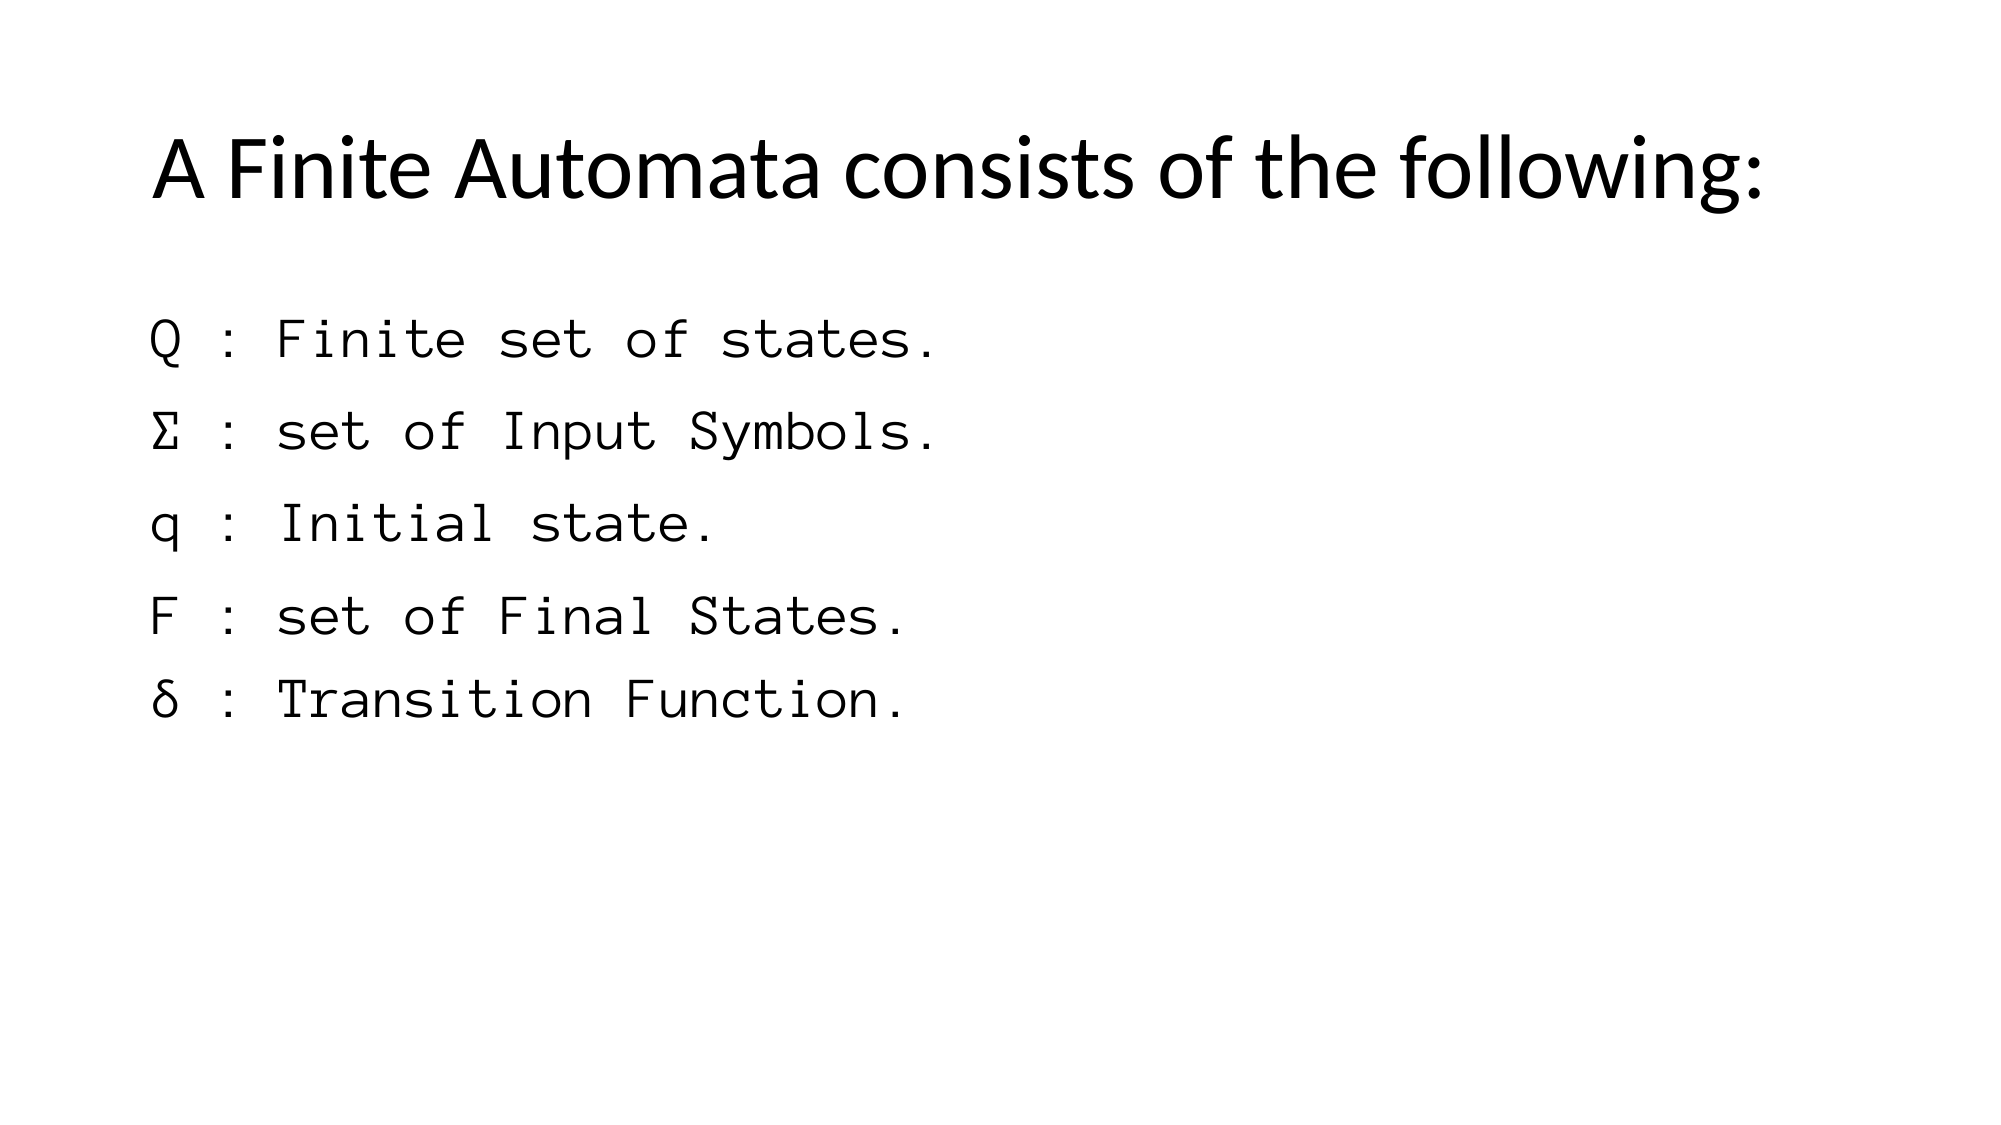

# A Finite Automata consists of the following:
Q : Finite set of states.
Σ : set of Input Symbols.
q : Initial state.
F : set of Final States.
δ : Transition Function.